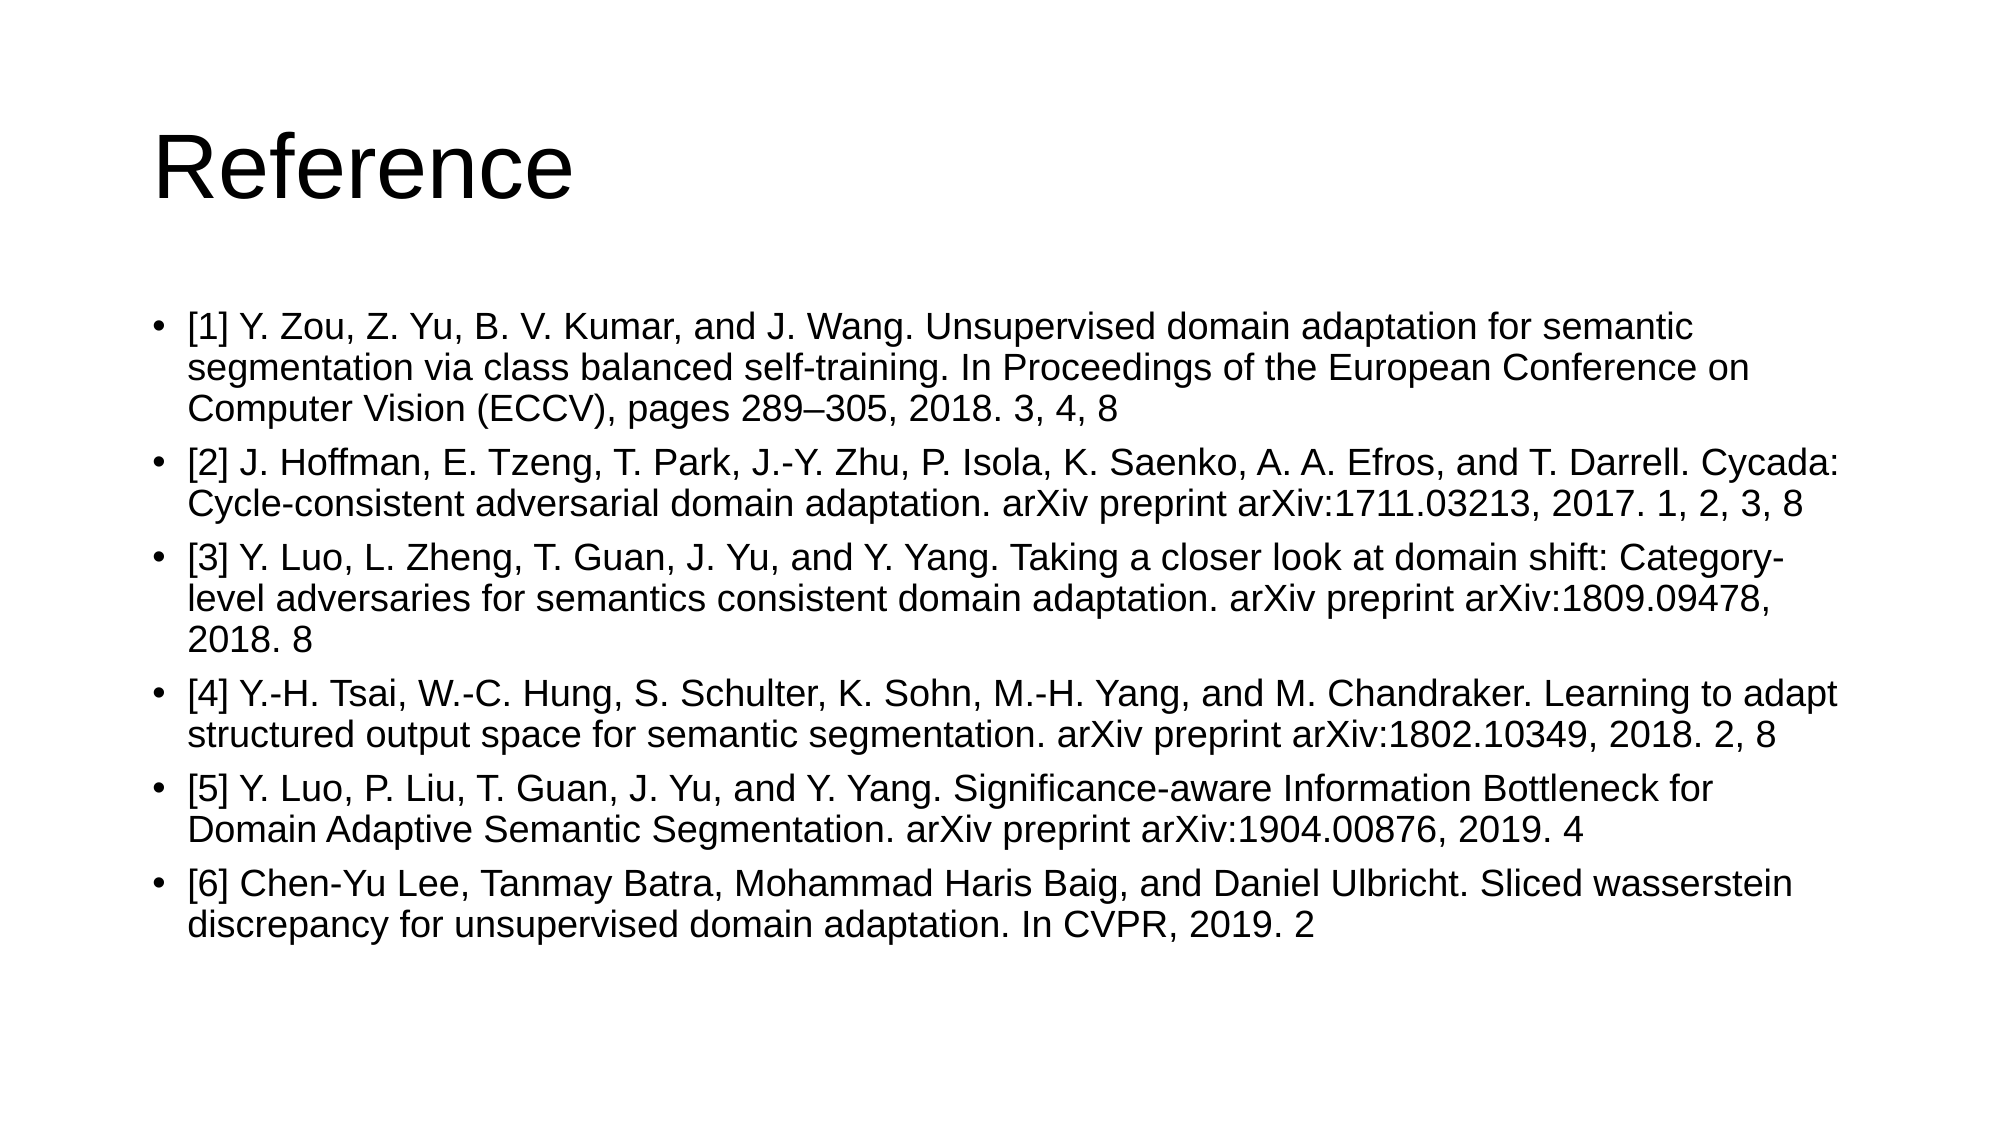

# Reference
[1] Y. Zou, Z. Yu, B. V. Kumar, and J. Wang. Unsupervised domain adaptation for semantic segmentation via class balanced self-training. In Proceedings of the European Conference on Computer Vision (ECCV), pages 289–305, 2018. 3, 4, 8
[2] J. Hoffman, E. Tzeng, T. Park, J.-Y. Zhu, P. Isola, K. Saenko, A. A. Efros, and T. Darrell. Cycada: Cycle-consistent adversarial domain adaptation. arXiv preprint arXiv:1711.03213, 2017. 1, 2, 3, 8
[3] Y. Luo, L. Zheng, T. Guan, J. Yu, and Y. Yang. Taking a closer look at domain shift: Category-level adversaries for semantics consistent domain adaptation. arXiv preprint arXiv:1809.09478, 2018. 8
[4] Y.-H. Tsai, W.-C. Hung, S. Schulter, K. Sohn, M.-H. Yang, and M. Chandraker. Learning to adapt structured output space for semantic segmentation. arXiv preprint arXiv:1802.10349, 2018. 2, 8
[5] Y. Luo, P. Liu, T. Guan, J. Yu, and Y. Yang. Significance-aware Information Bottleneck for Domain Adaptive Semantic Segmentation. arXiv preprint arXiv:1904.00876, 2019. 4
[6] Chen-Yu Lee, Tanmay Batra, Mohammad Haris Baig, and Daniel Ulbricht. Sliced wasserstein discrepancy for unsupervised domain adaptation. In CVPR, 2019. 2